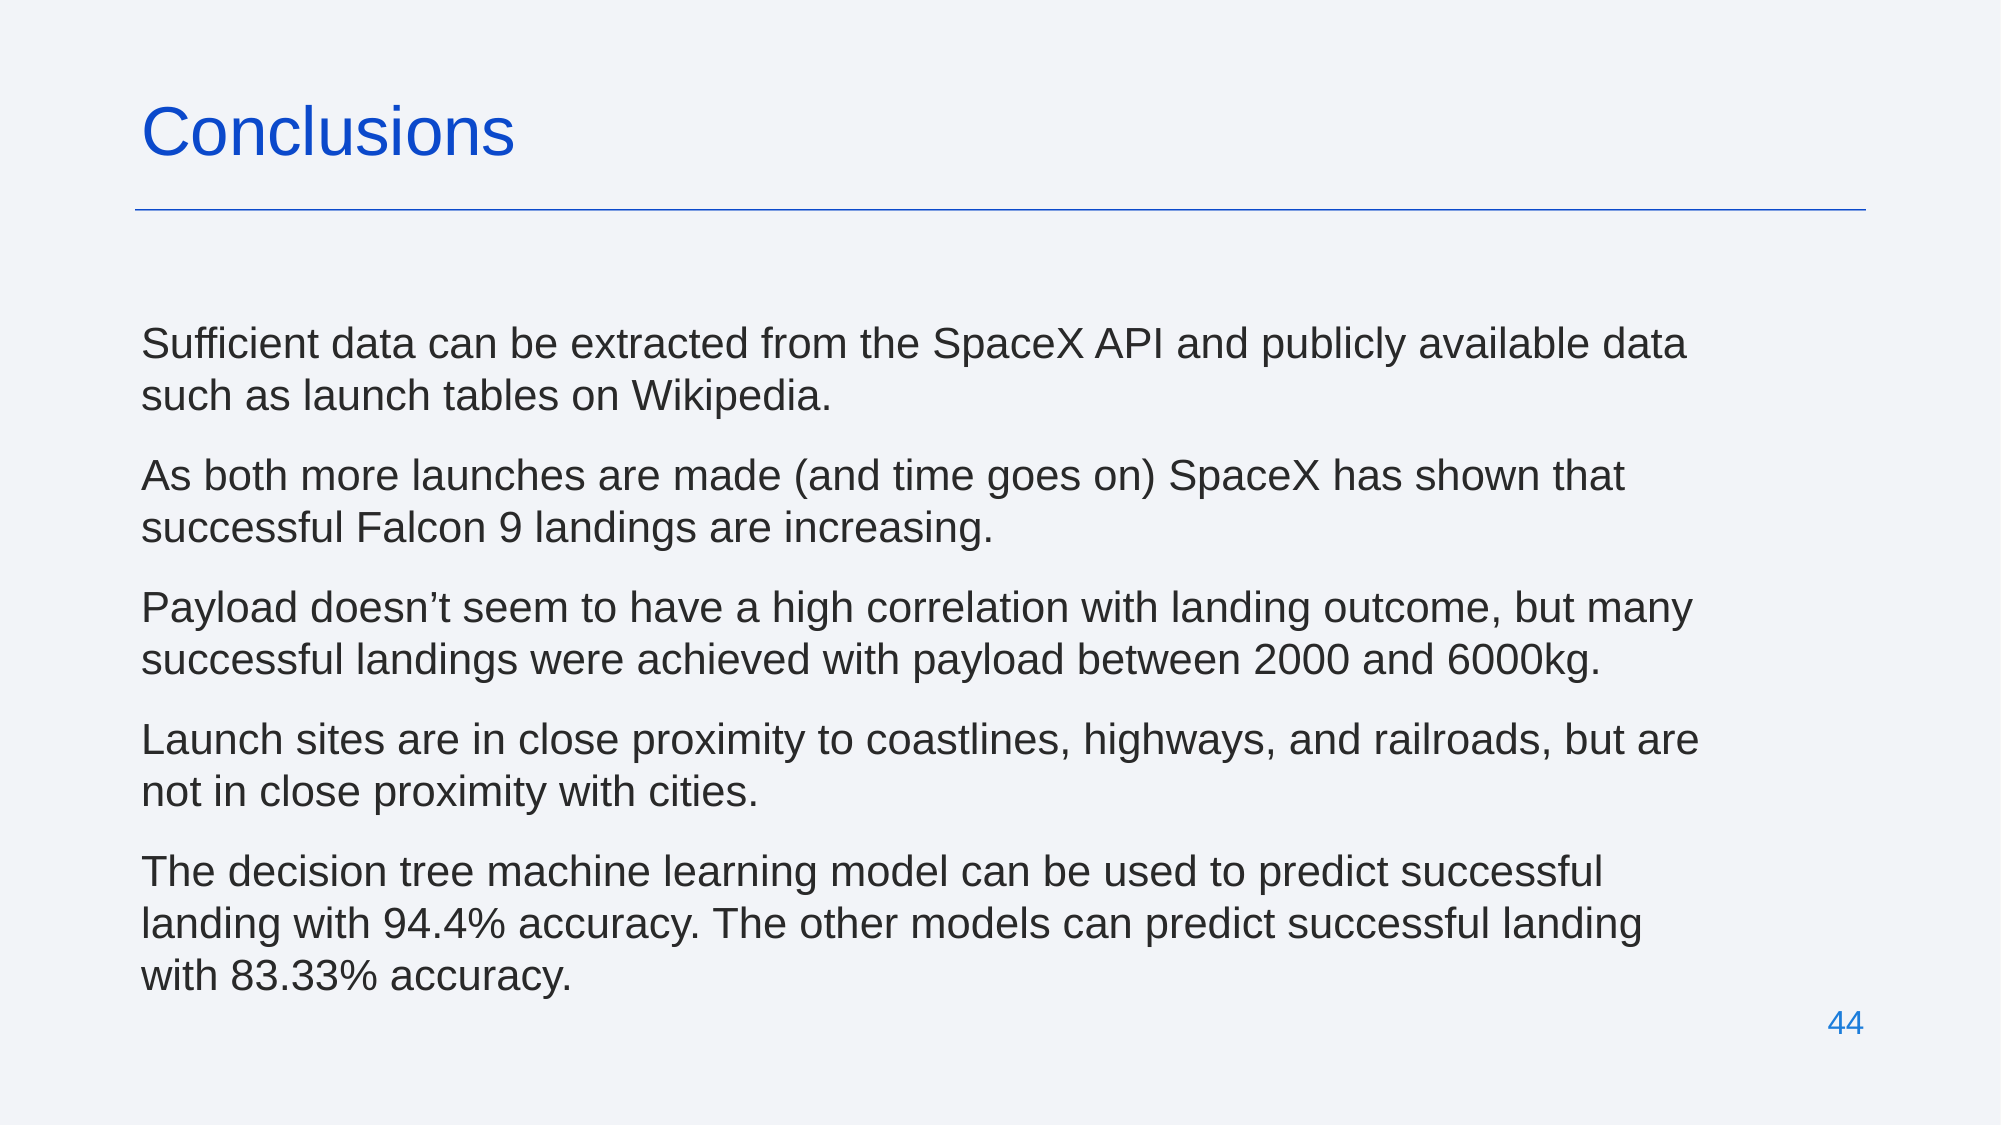

Conclusions
Sufficient data can be extracted from the SpaceX API and publicly available data such as launch tables on Wikipedia.
As both more launches are made (and time goes on) SpaceX has shown that successful Falcon 9 landings are increasing.
Payload doesn’t seem to have a high correlation with landing outcome, but many successful landings were achieved with payload between 2000 and 6000kg.
Launch sites are in close proximity to coastlines, highways, and railroads, but are not in close proximity with cities.
The decision tree machine learning model can be used to predict successful landing with 94.4% accuracy. The other models can predict successful landing with 83.33% accuracy.
44